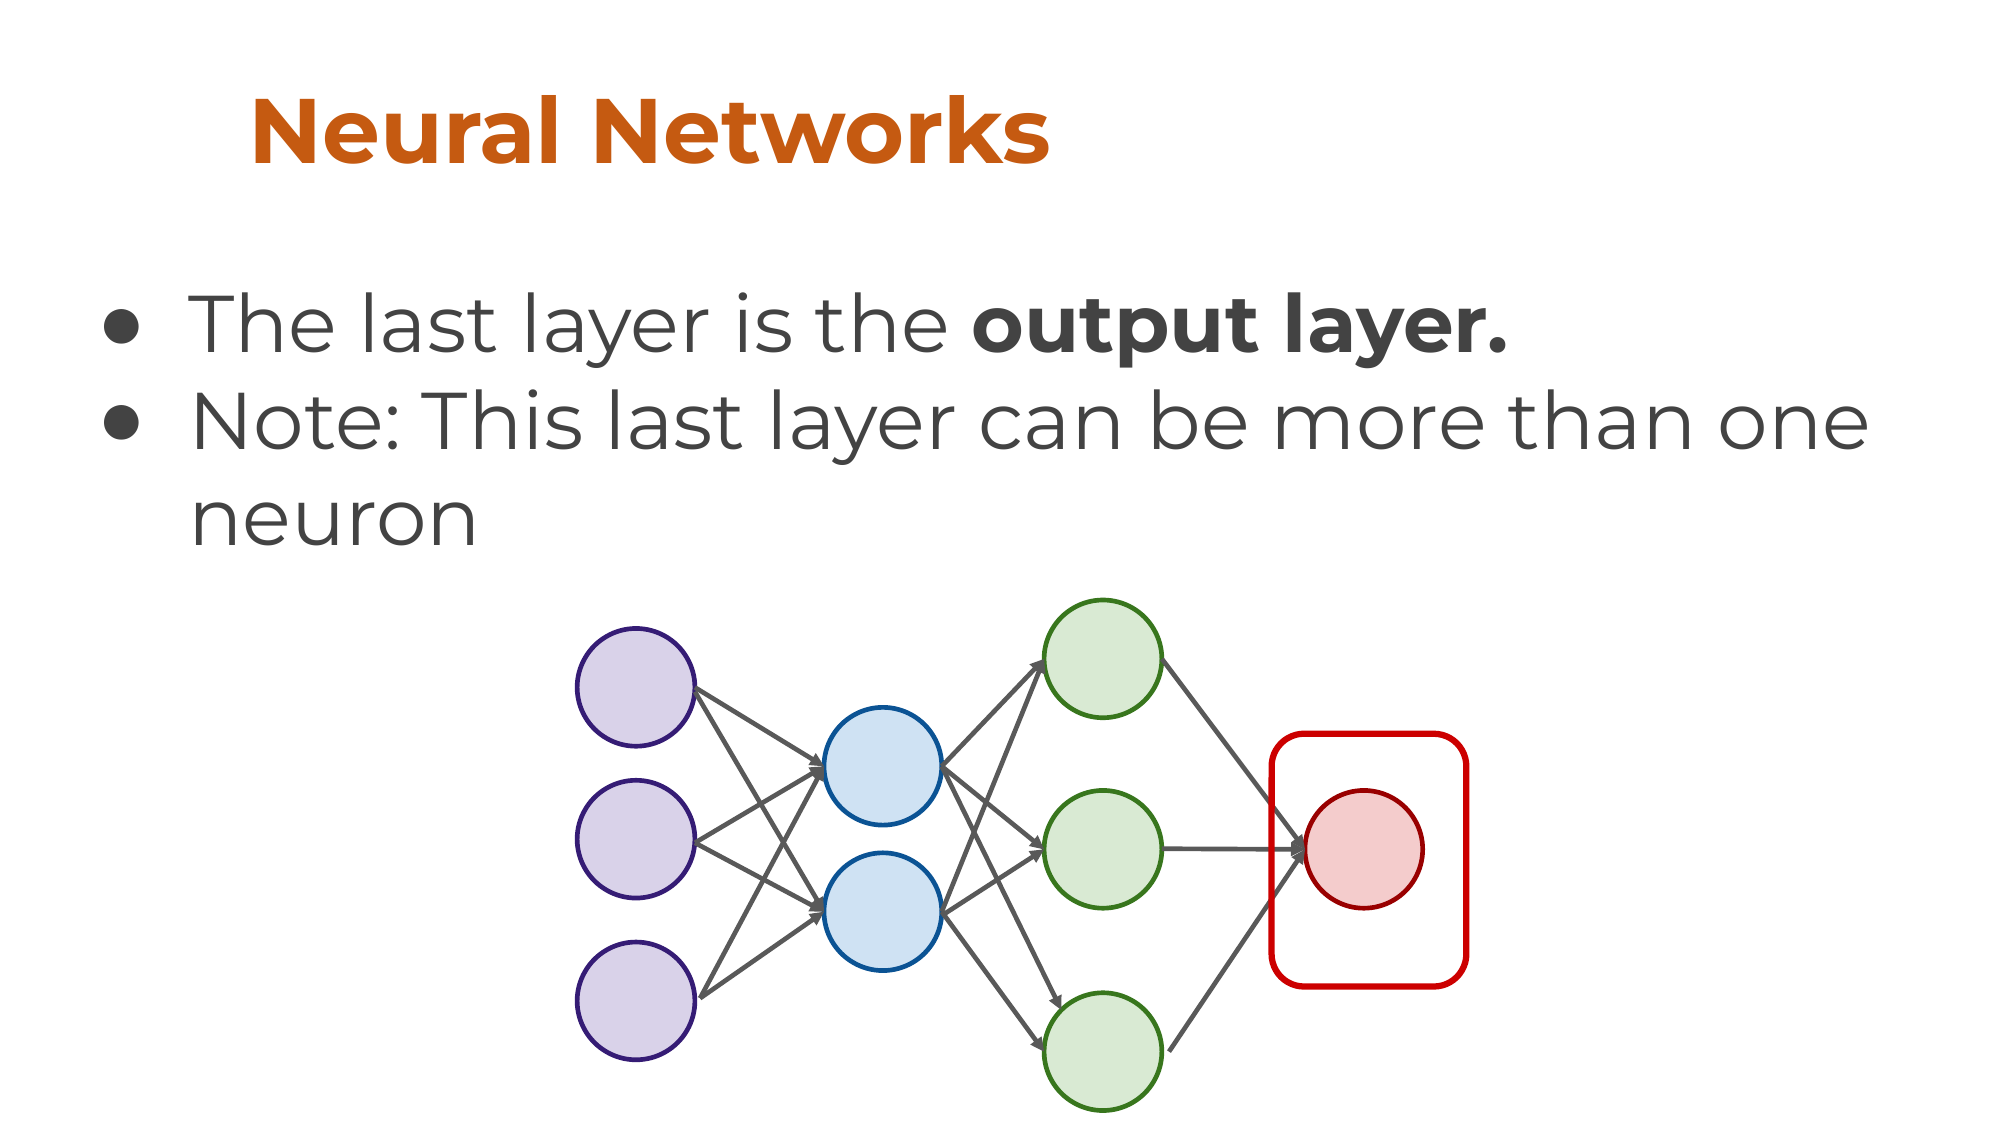

# Neural Networks
The last layer is the output layer.
Note: This last layer can be more than one neuron